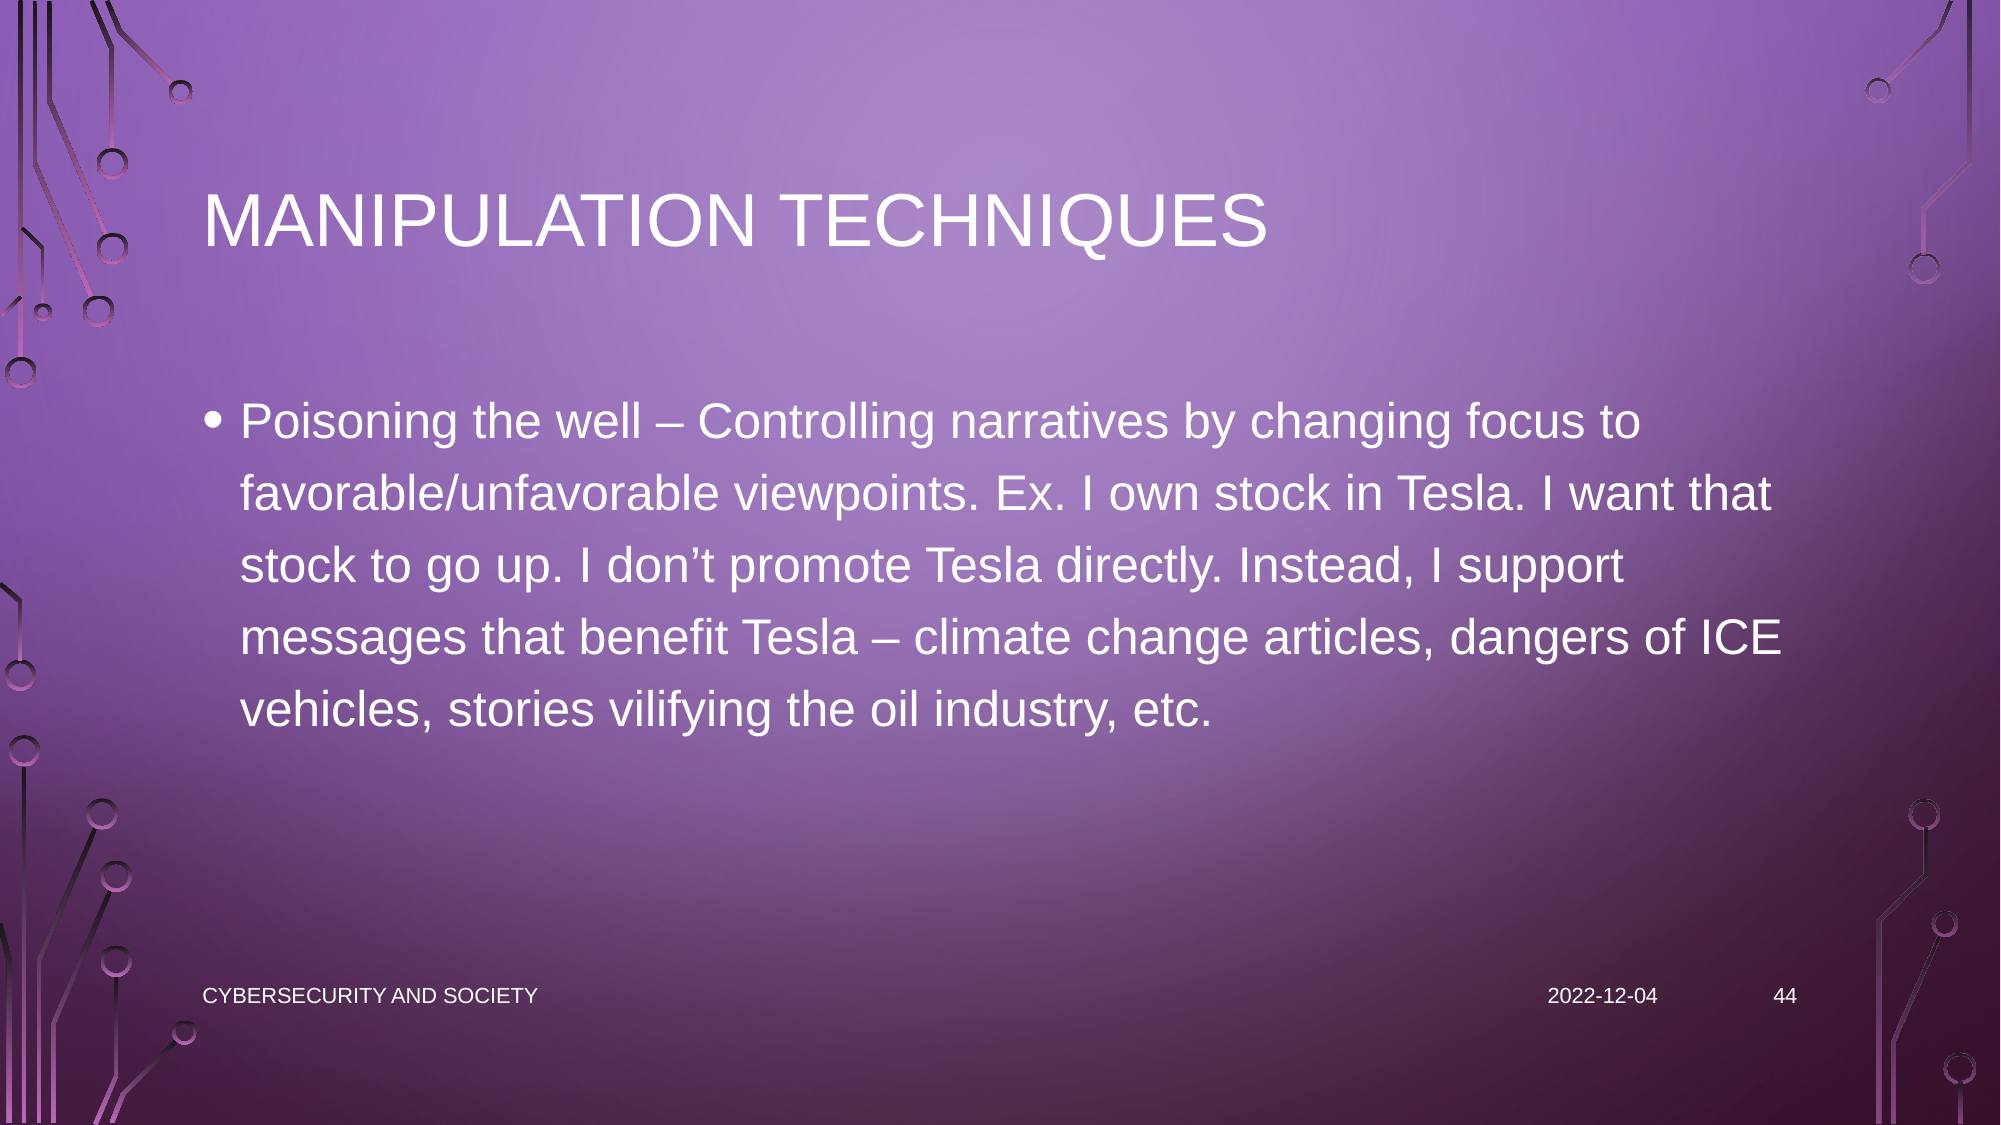

# Manipulation techniques
Poisoning the well – Controlling narratives by changing focus to favorable/unfavorable viewpoints. Ex. I own stock in Tesla. I want that stock to go up. I don’t promote Tesla directly. Instead, I support messages that benefit Tesla – climate change articles, dangers of ICE vehicles, stories vilifying the oil industry, etc.
44
Cybersecurity and Society
2022-12-04